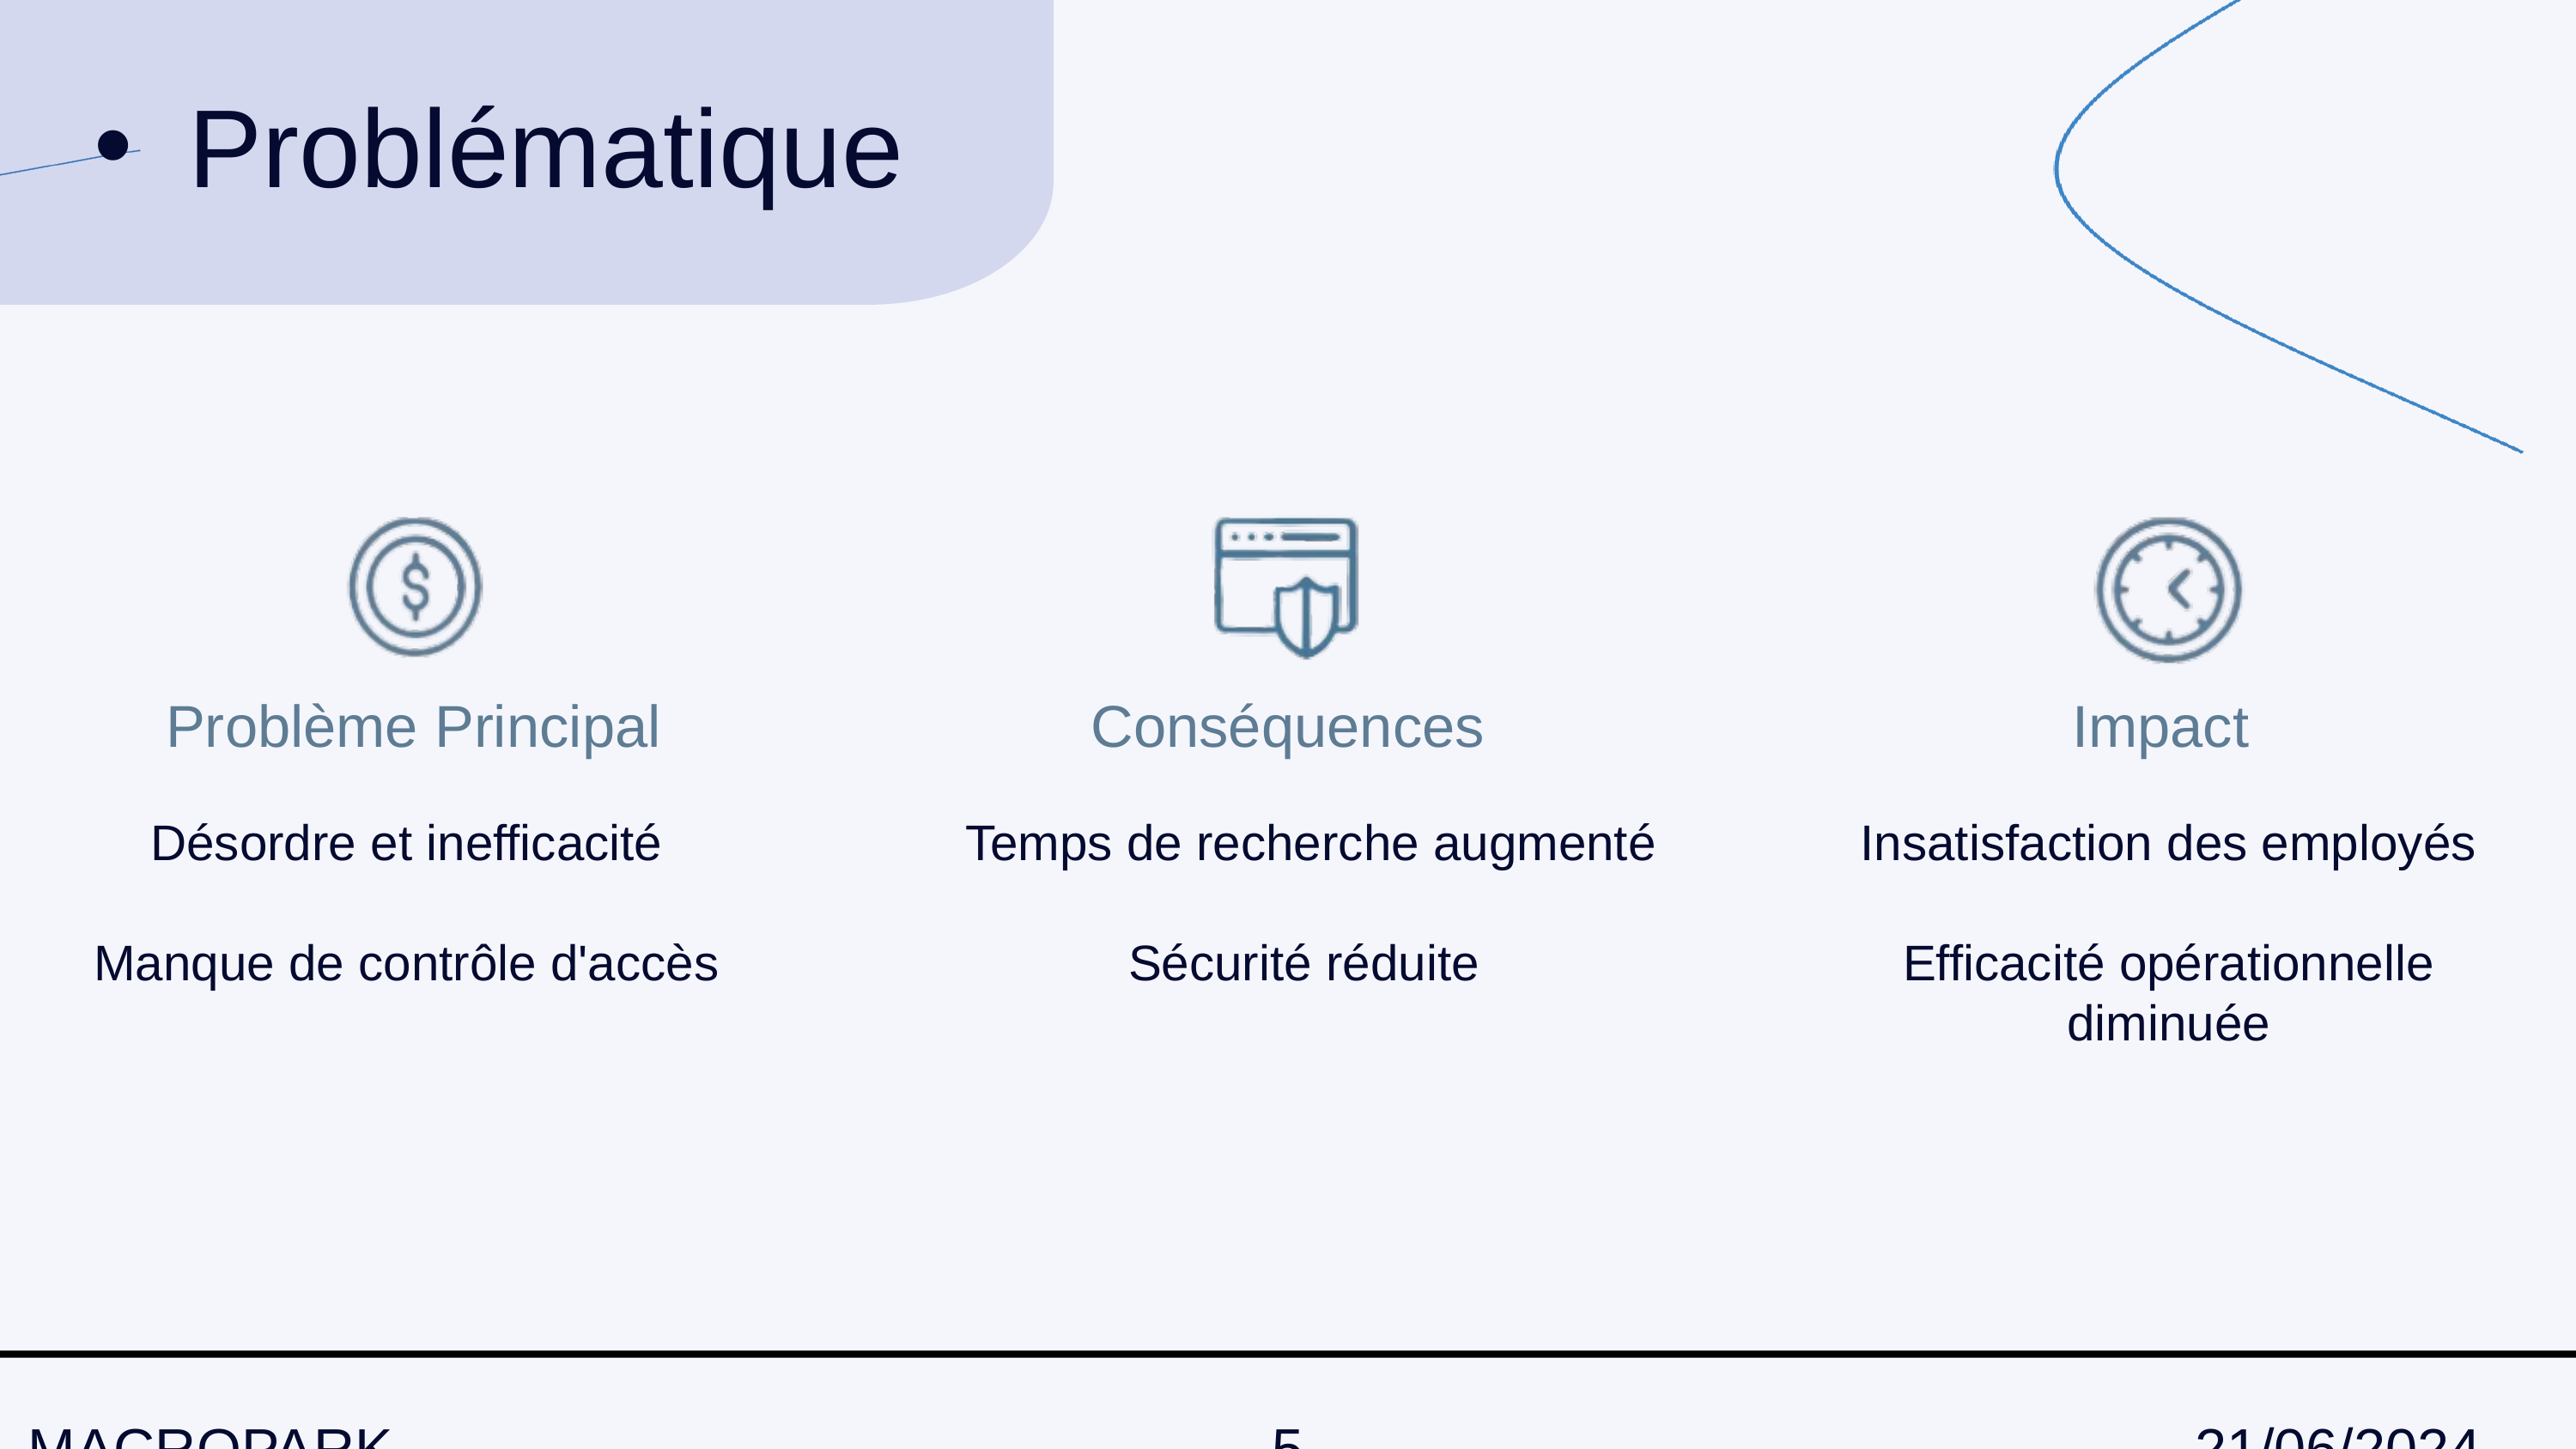

Problématique

Problème Principal
Conséquences
Impact
Désordre et inefficacité

Manque de contrôle d'accès
Temps de recherche augmenté

Sécurité réduite

Insatisfaction des employés

Efficacité opérationnelle diminuée
MACROPARK
5
21/06/2024